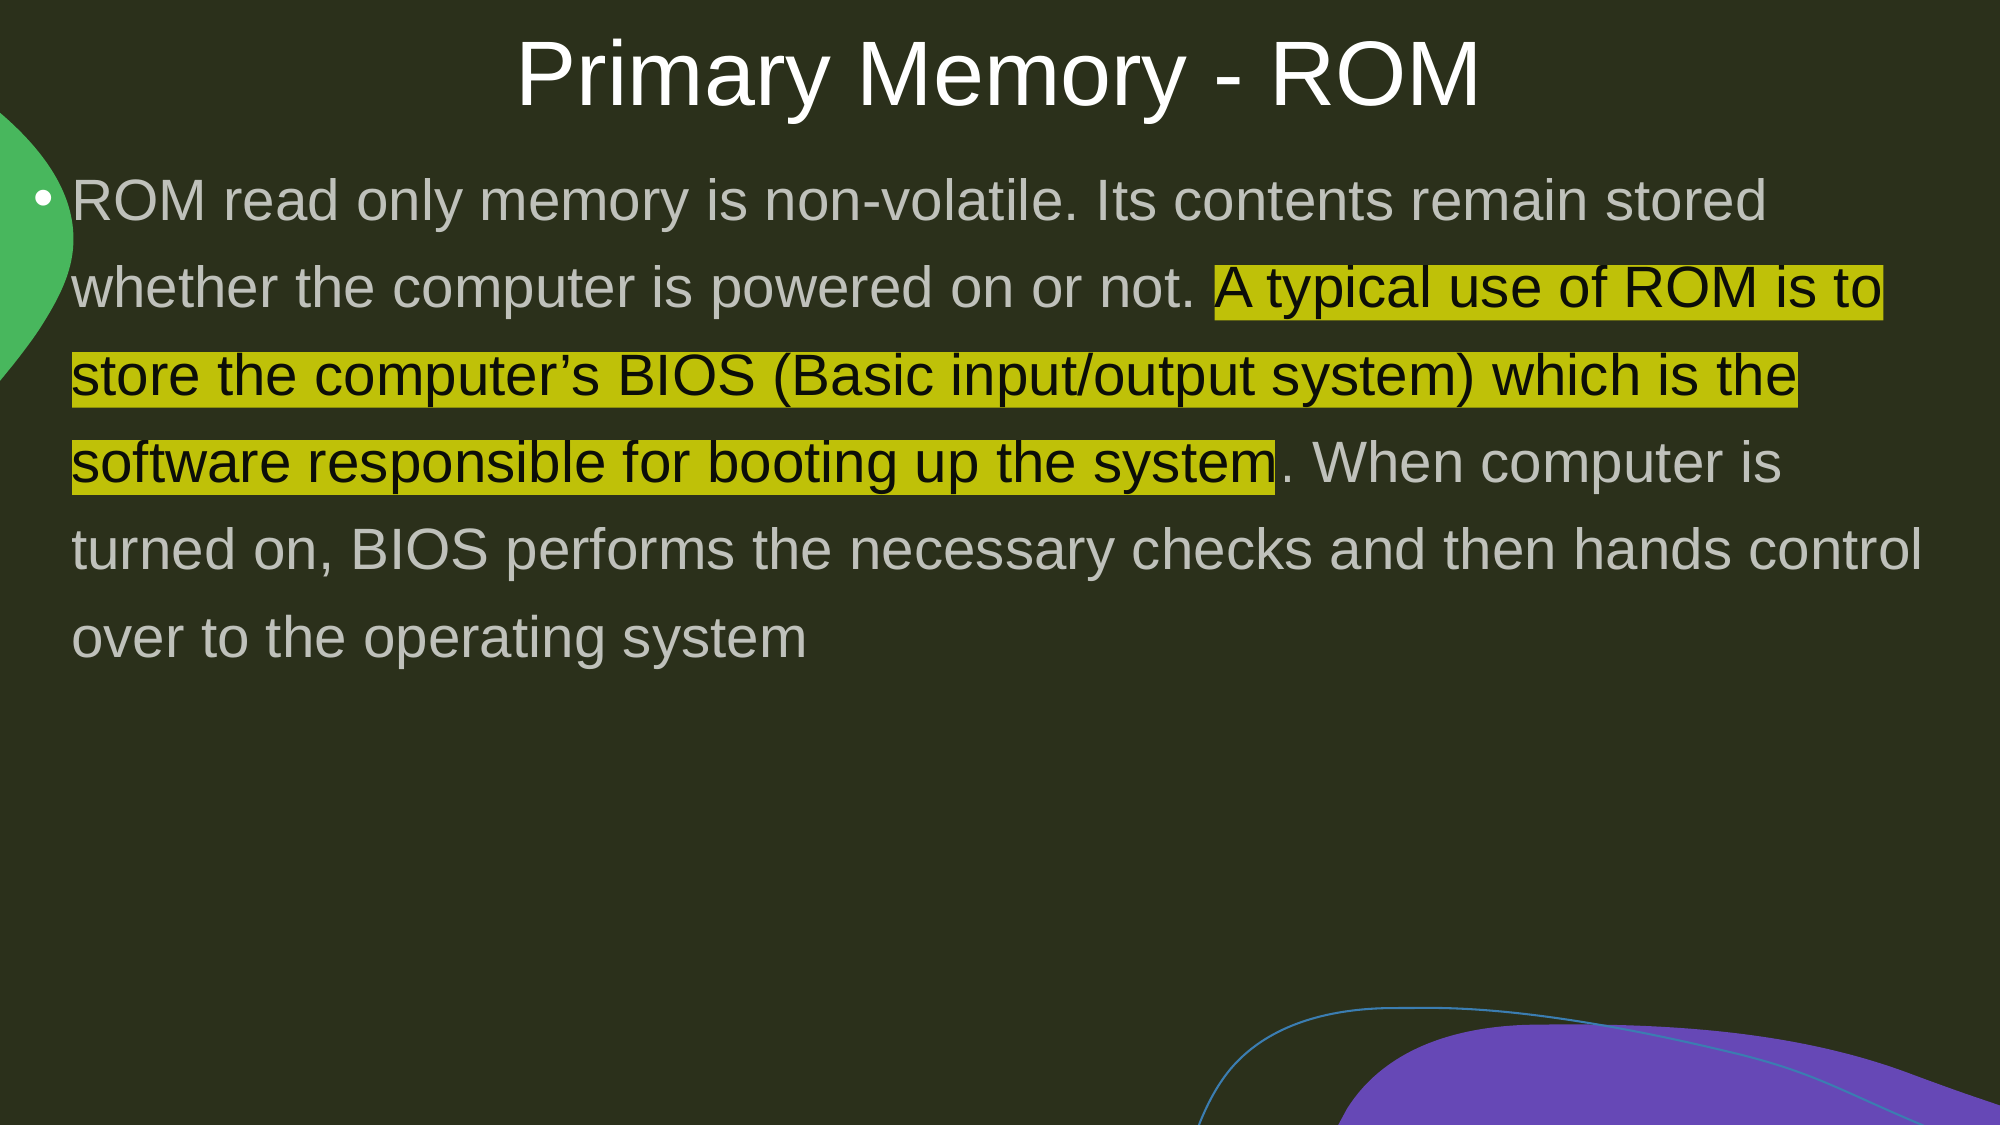

# Primary Memory - ROM
ROM read only memory is non-volatile. Its contents remain stored whether the computer is powered on or not. A typical use of ROM is to store the computer’s BIOS (Basic input/output system) which is the software responsible for booting up the system. When computer is turned on, BIOS performs the necessary checks and then hands control over to the operating system